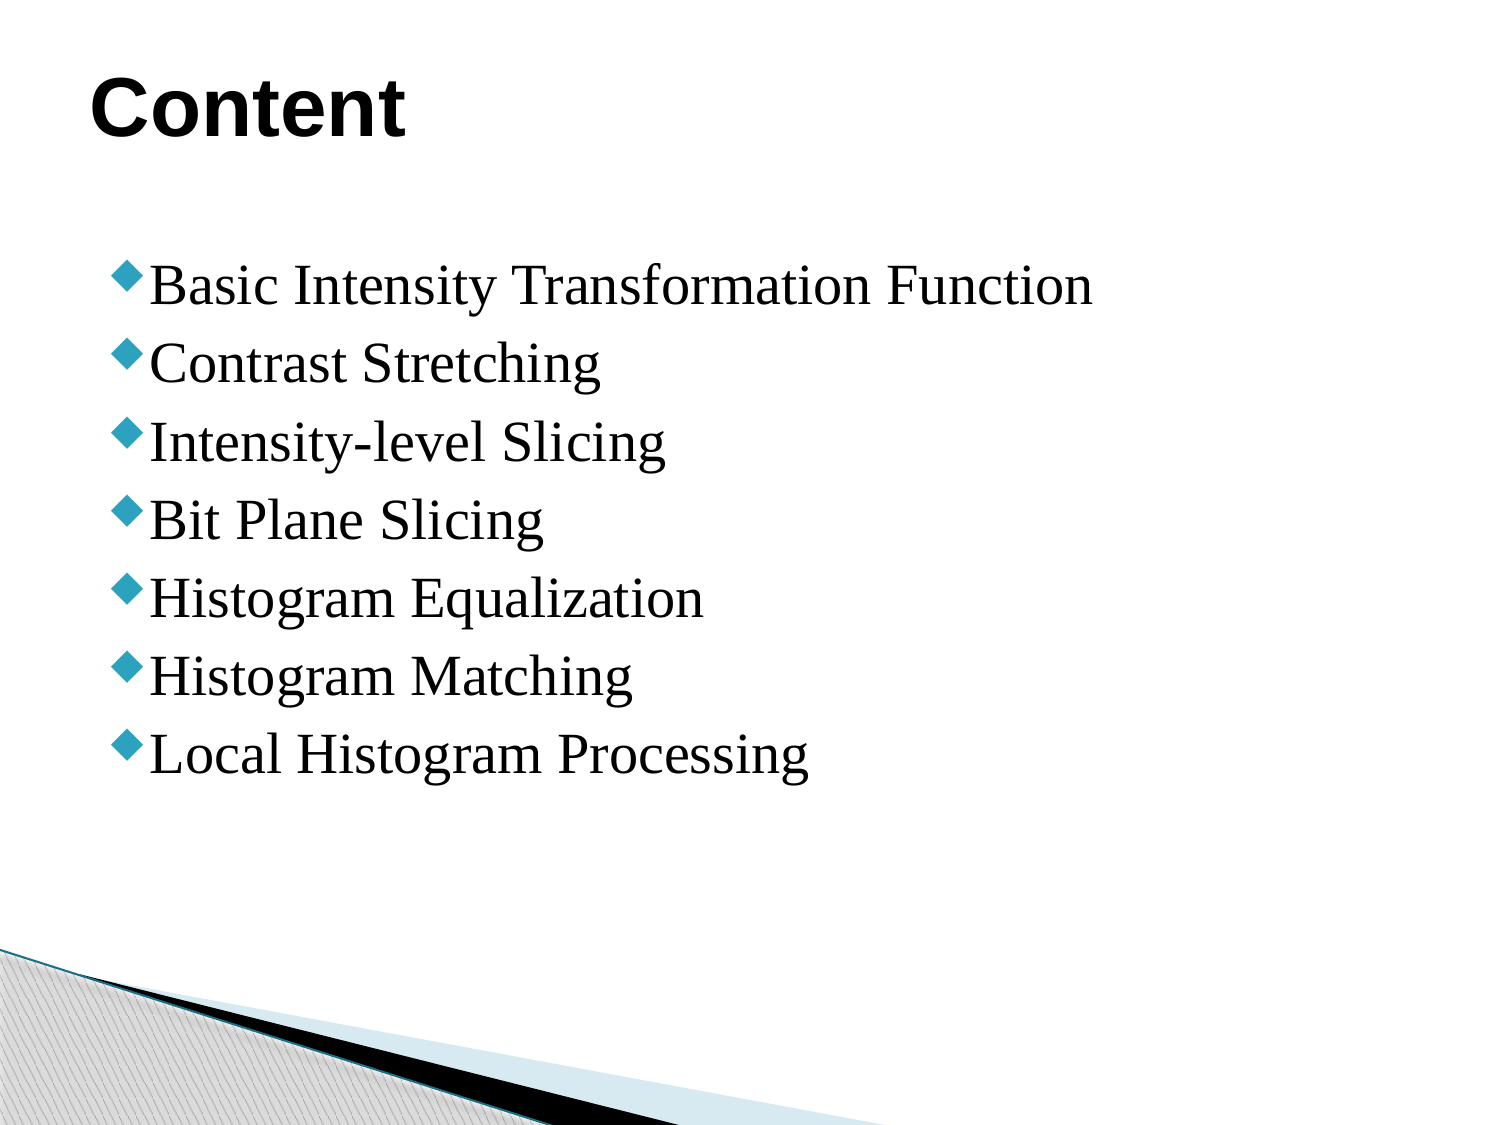

# Content

Basic Intensity Transformation Function
Contrast Stretching
Intensity-level Slicing
Bit Plane Slicing
Histogram Equalization
Histogram Matching
Local Histogram Processing